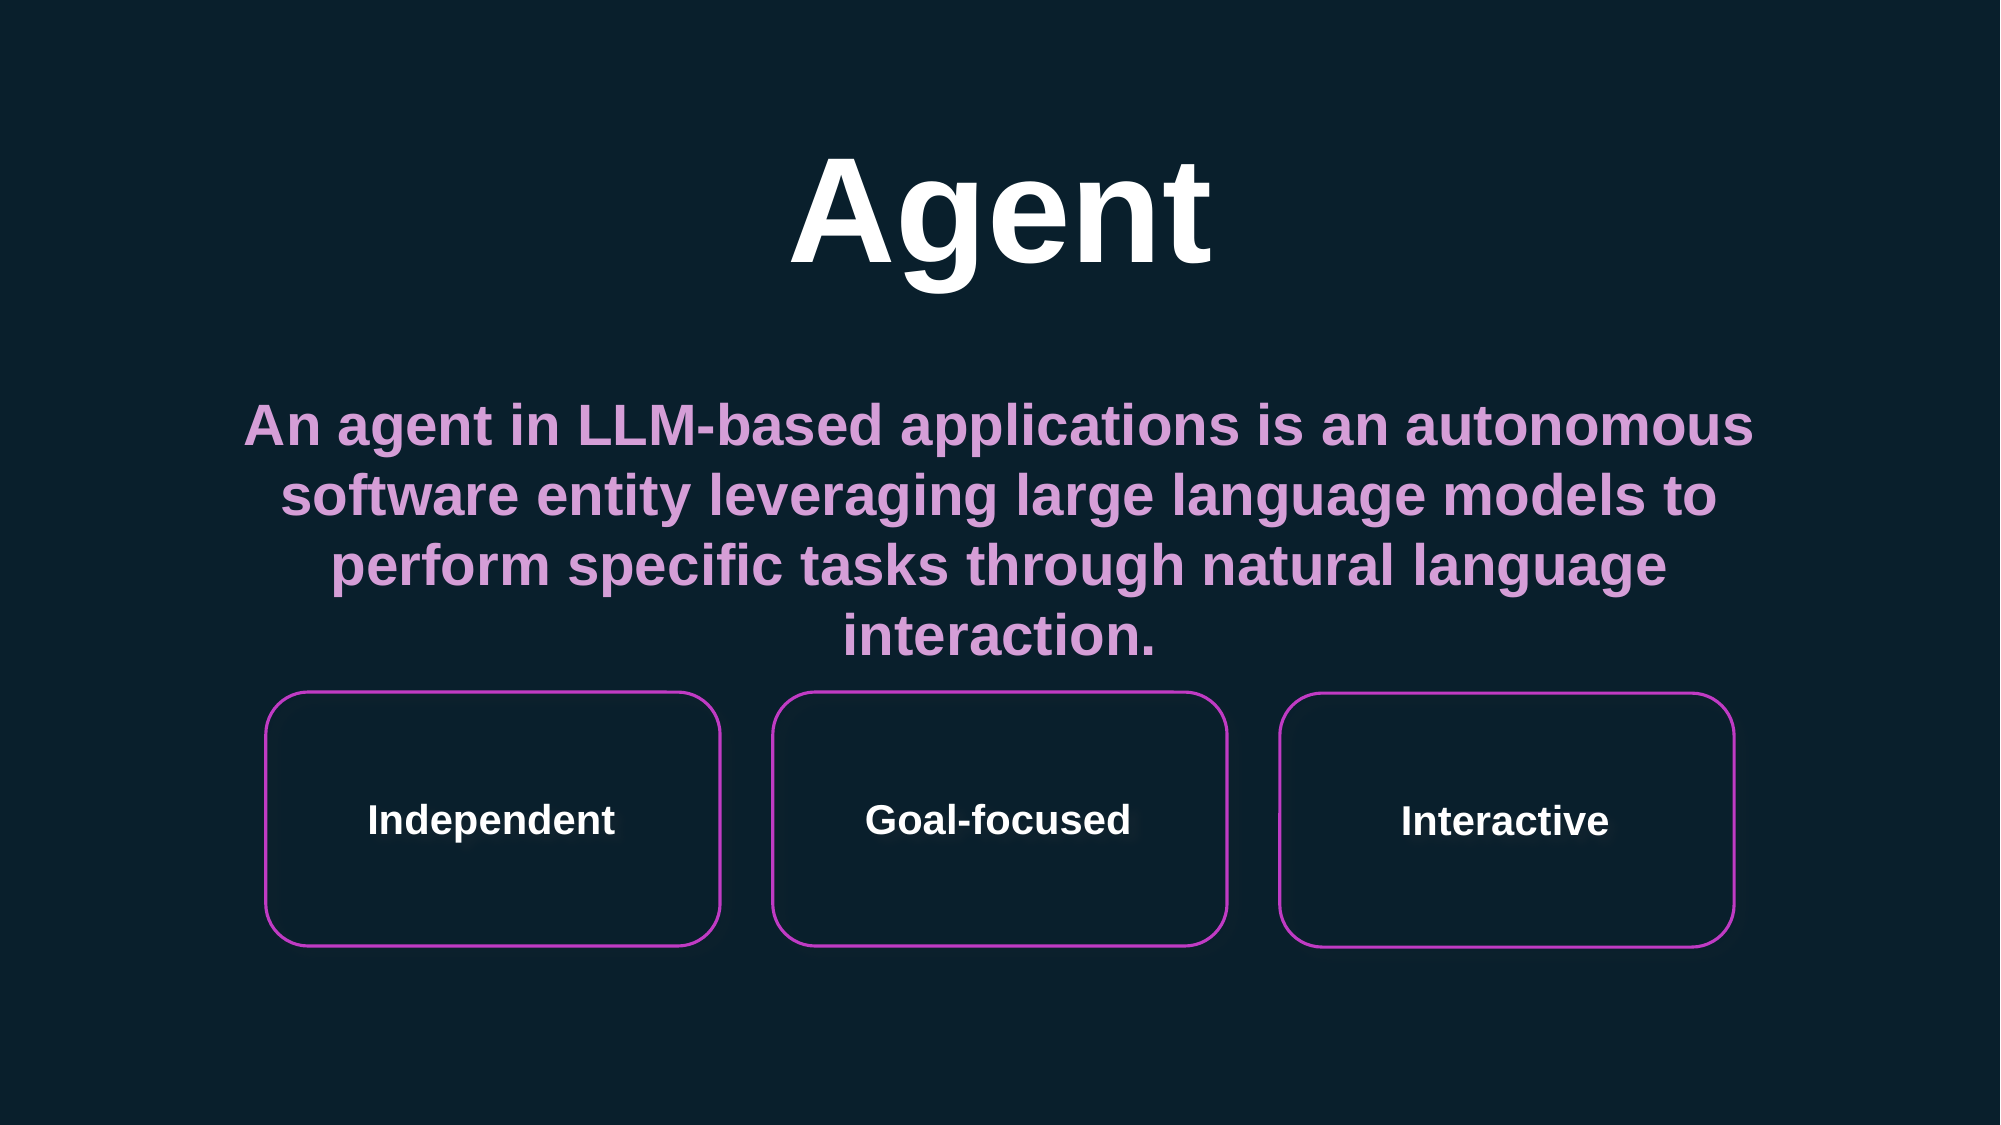

Agent
An agent in LLM-based applications is an autonomous software entity leveraging large language models to perform specific tasks through natural language interaction.
Independent
Goal-focused
Interactive